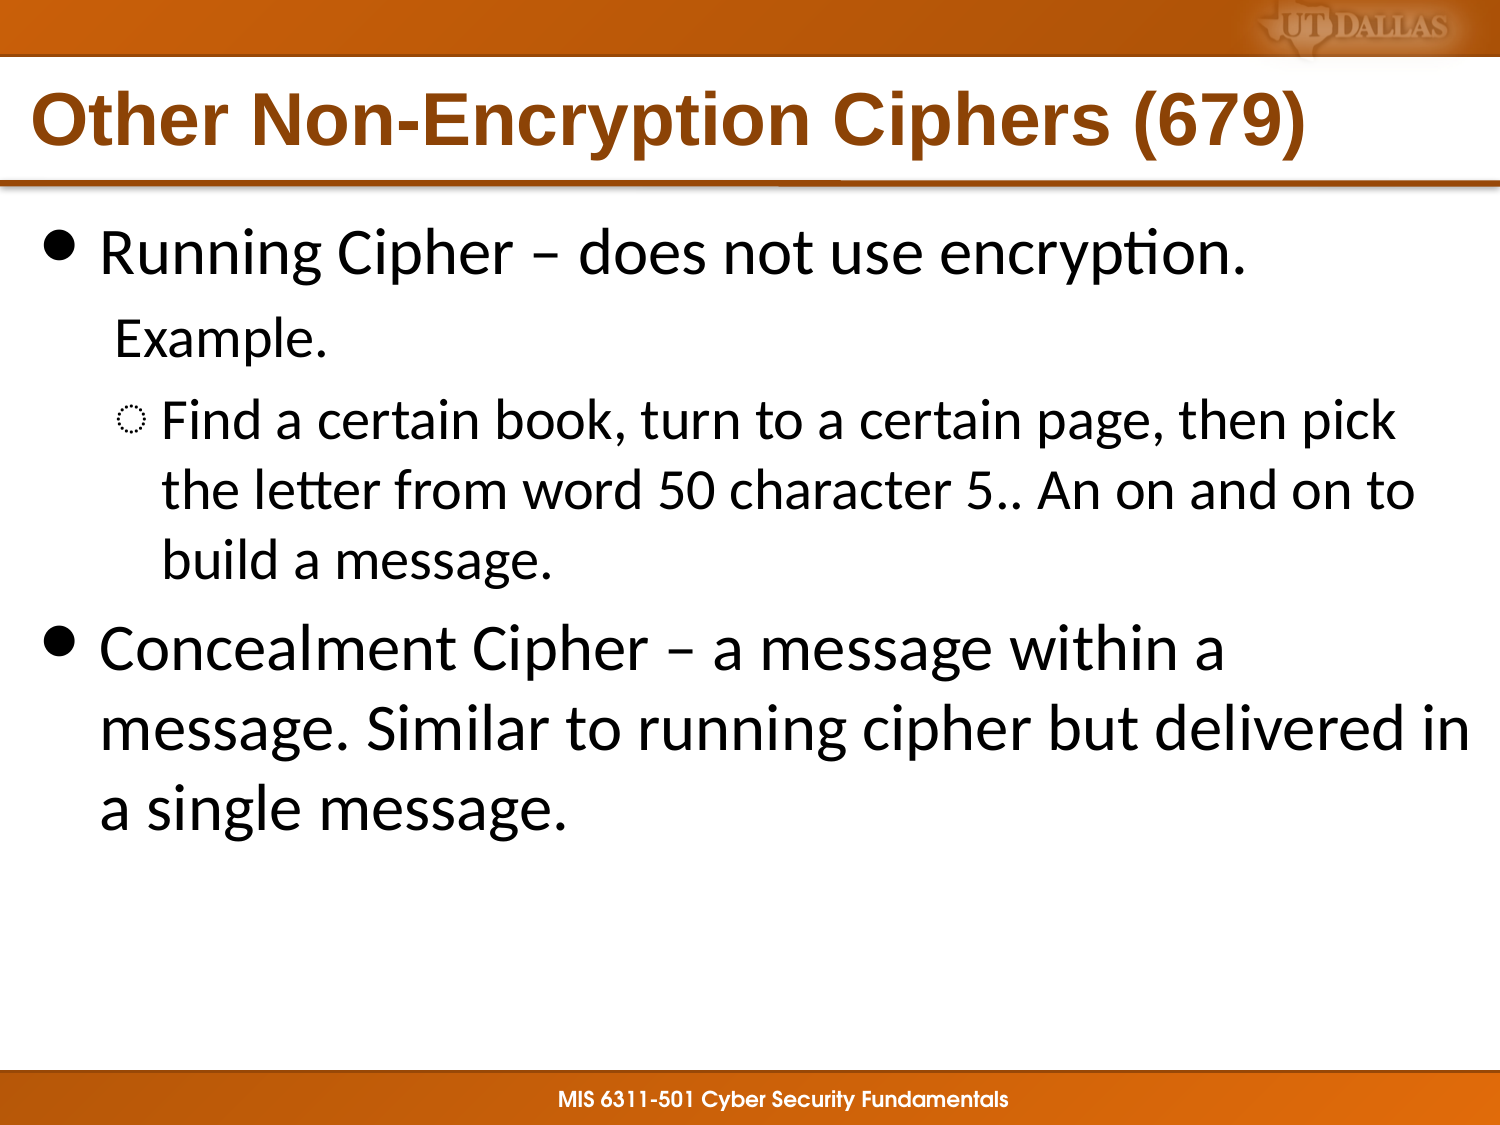

# Other Non-Encryption Ciphers (679)
Running Cipher – does not use encryption.
Example.
Find a certain book, turn to a certain page, then pick the letter from word 50 character 5.. An on and on to build a message.
Concealment Cipher – a message within a message. Similar to running cipher but delivered in a single message.